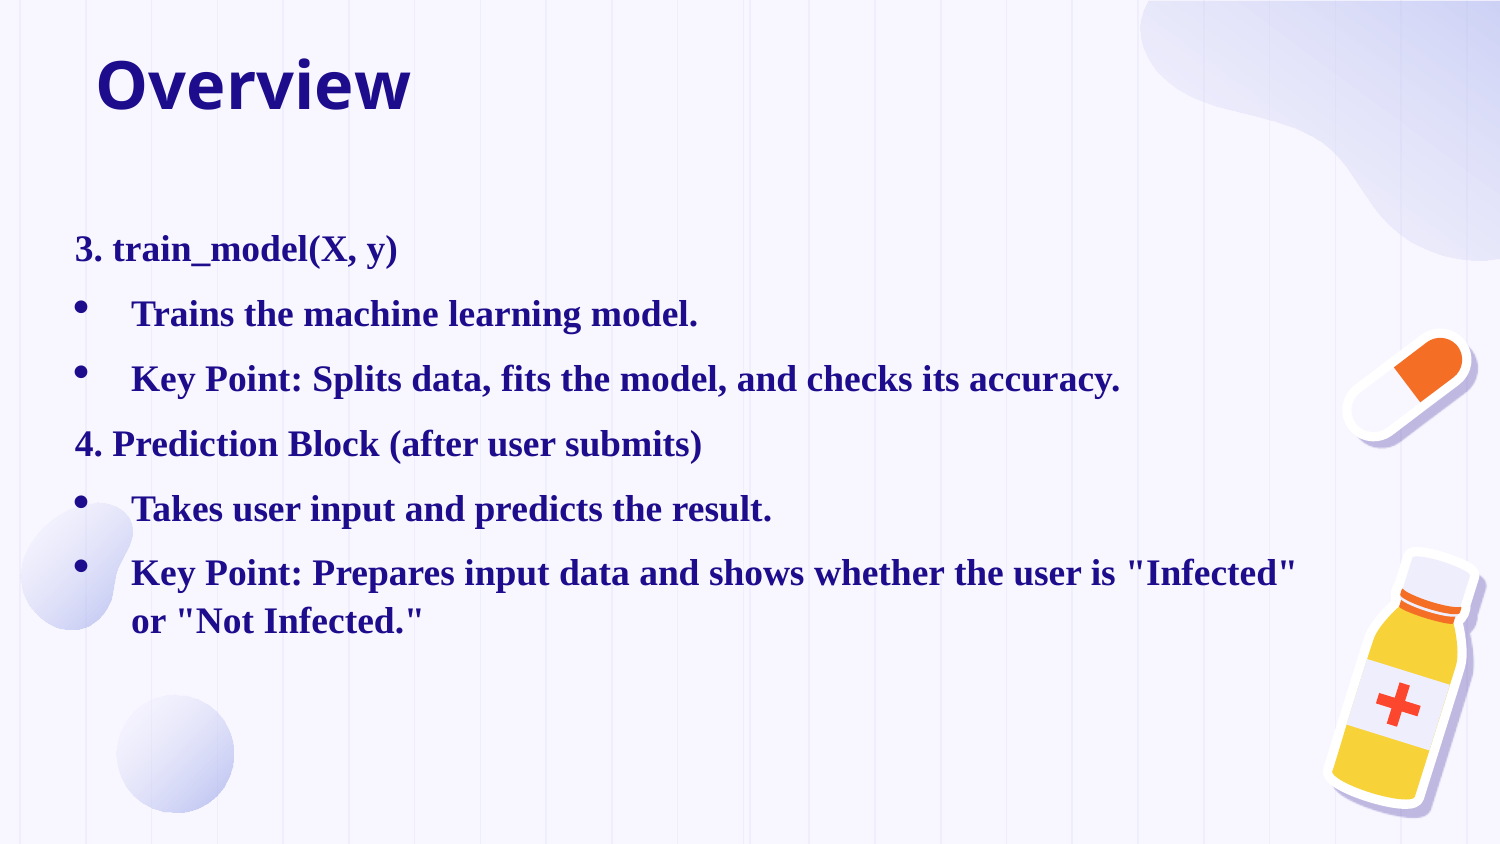

# Overview
3. train_model(X, y)
Trains the machine learning model.
Key Point: Splits data, fits the model, and checks its accuracy.
4. Prediction Block (after user submits)
Takes user input and predicts the result.
Key Point: Prepares input data and shows whether the user is "Infected" or "Not Infected."